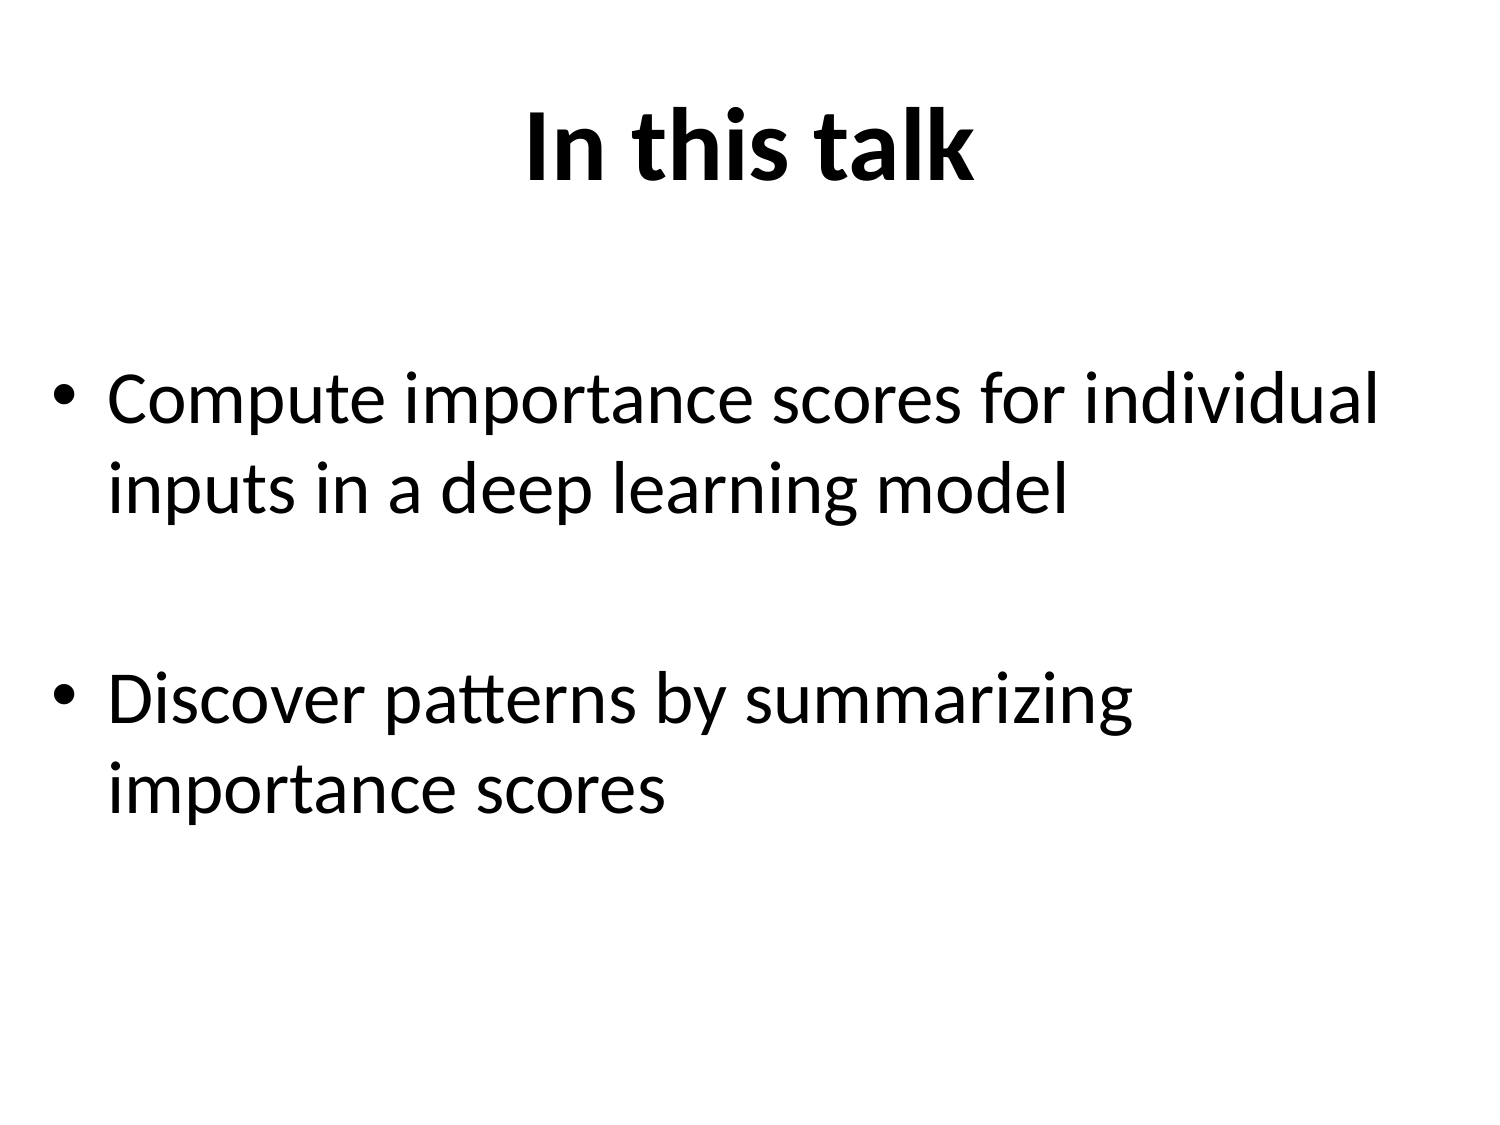

# In this talk
Compute importance scores for individual inputs in a deep learning model

Discover patterns by summarizing importance scores